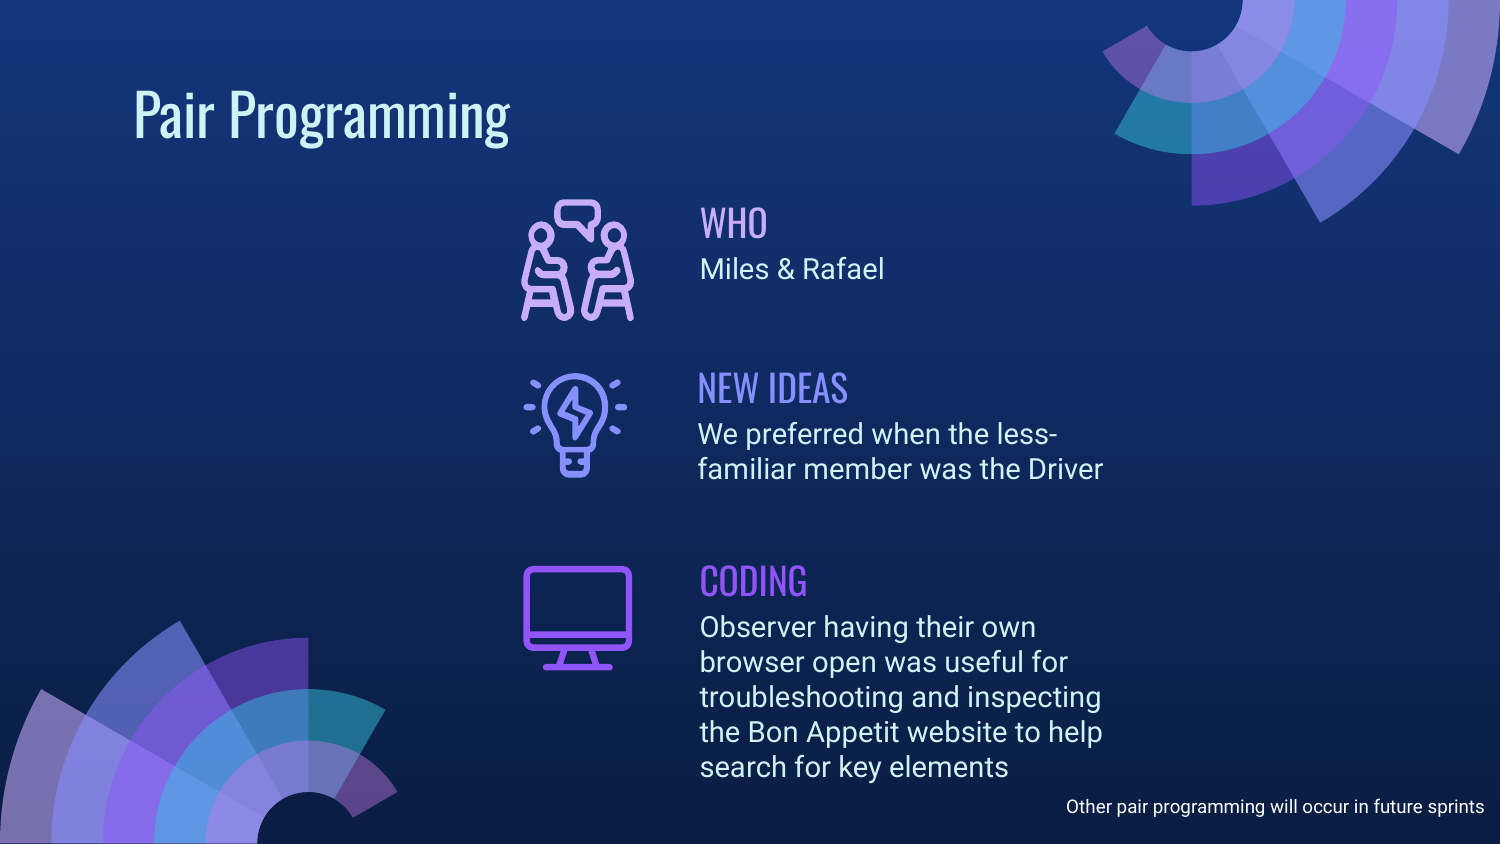

# Pair Programming
WHO

Miles & Rafael
NEW IDEAS

We preferred when the less-familiar member was the Driver

CODING

Observer having their own browser open was useful for troubleshooting and inspecting the Bon Appetit website to help search for key elements

Other pair programming will occur in future sprints